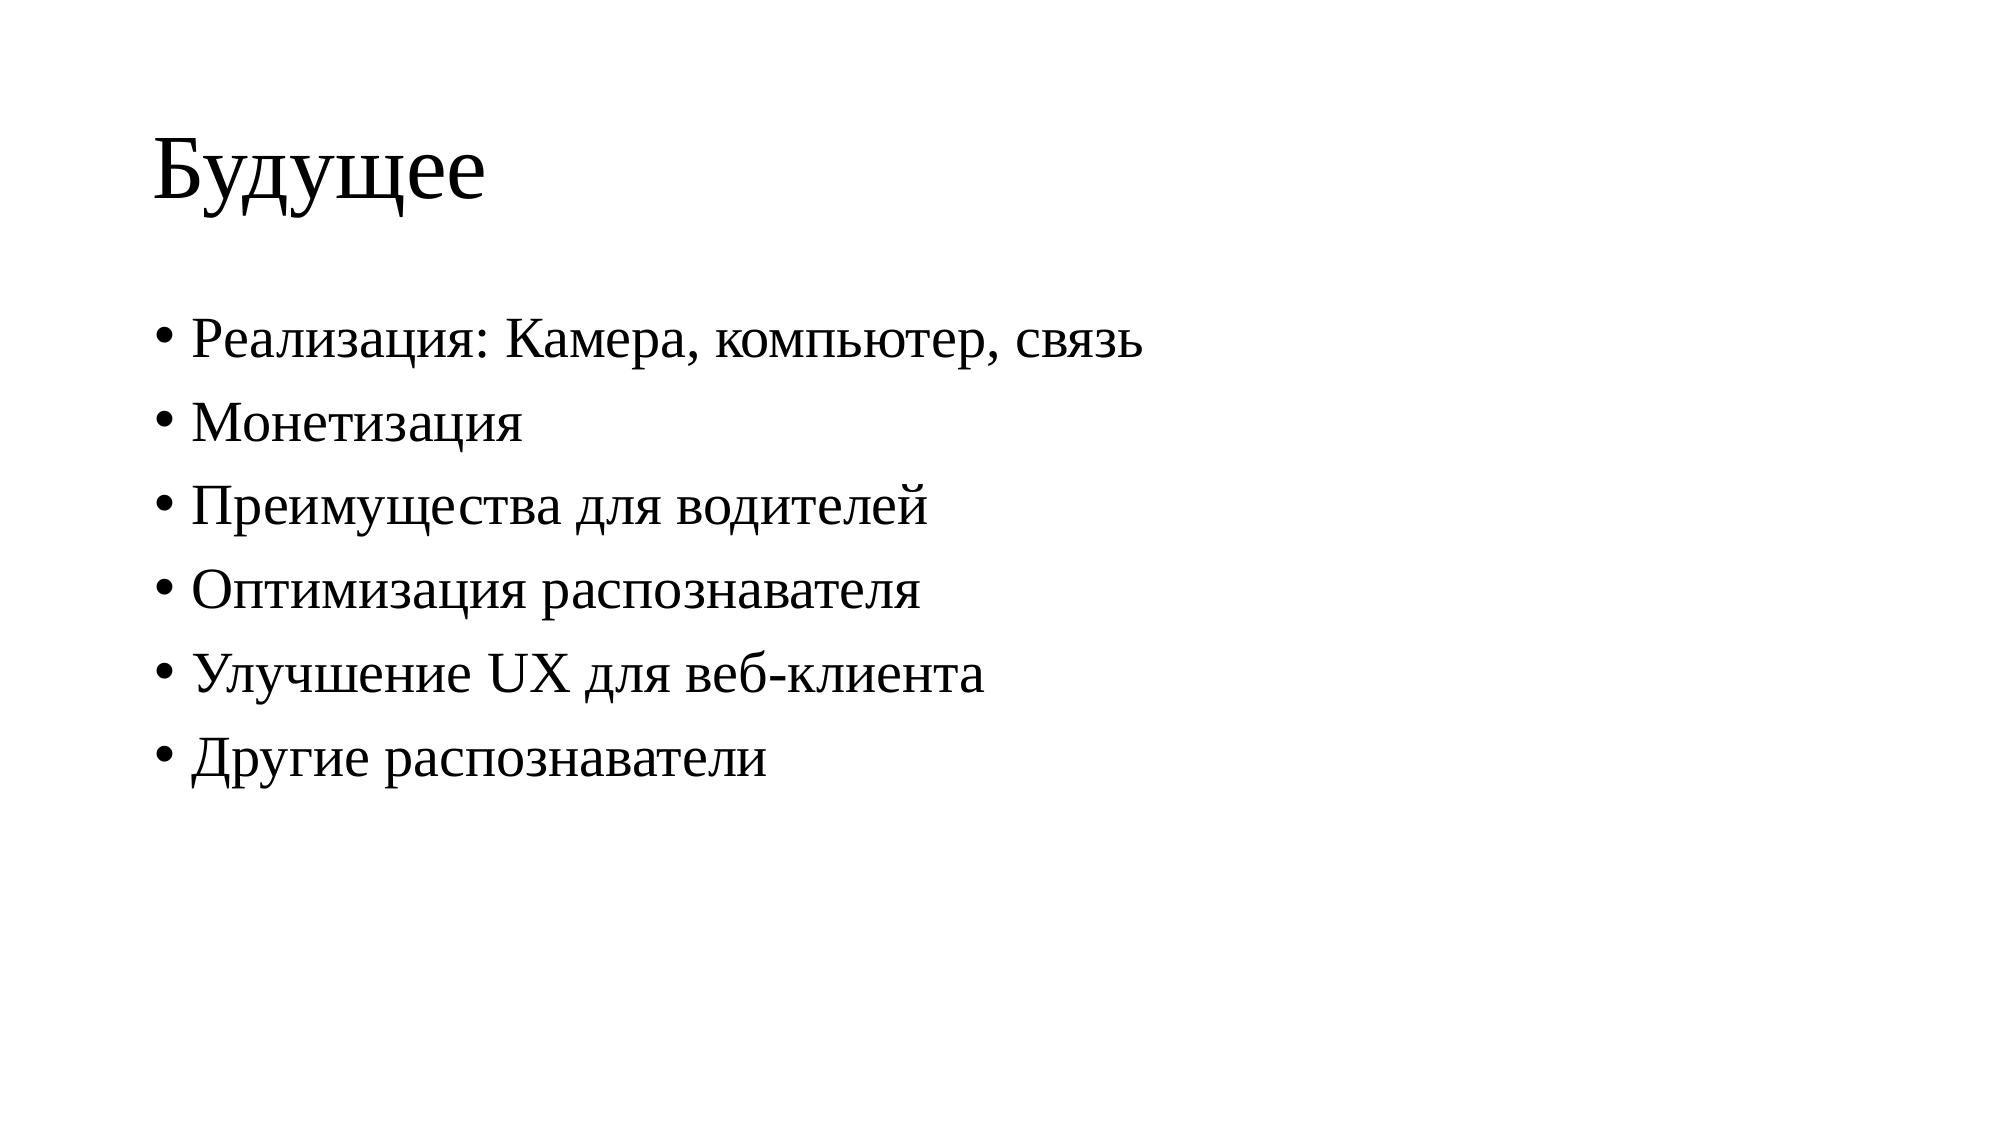

# Будущее
Реализация: Камера, компьютер, связь
Монетизация
Преимущества для водителей
Оптимизация распознавателя
Улучшение UX для веб-клиента
Другие распознаватели